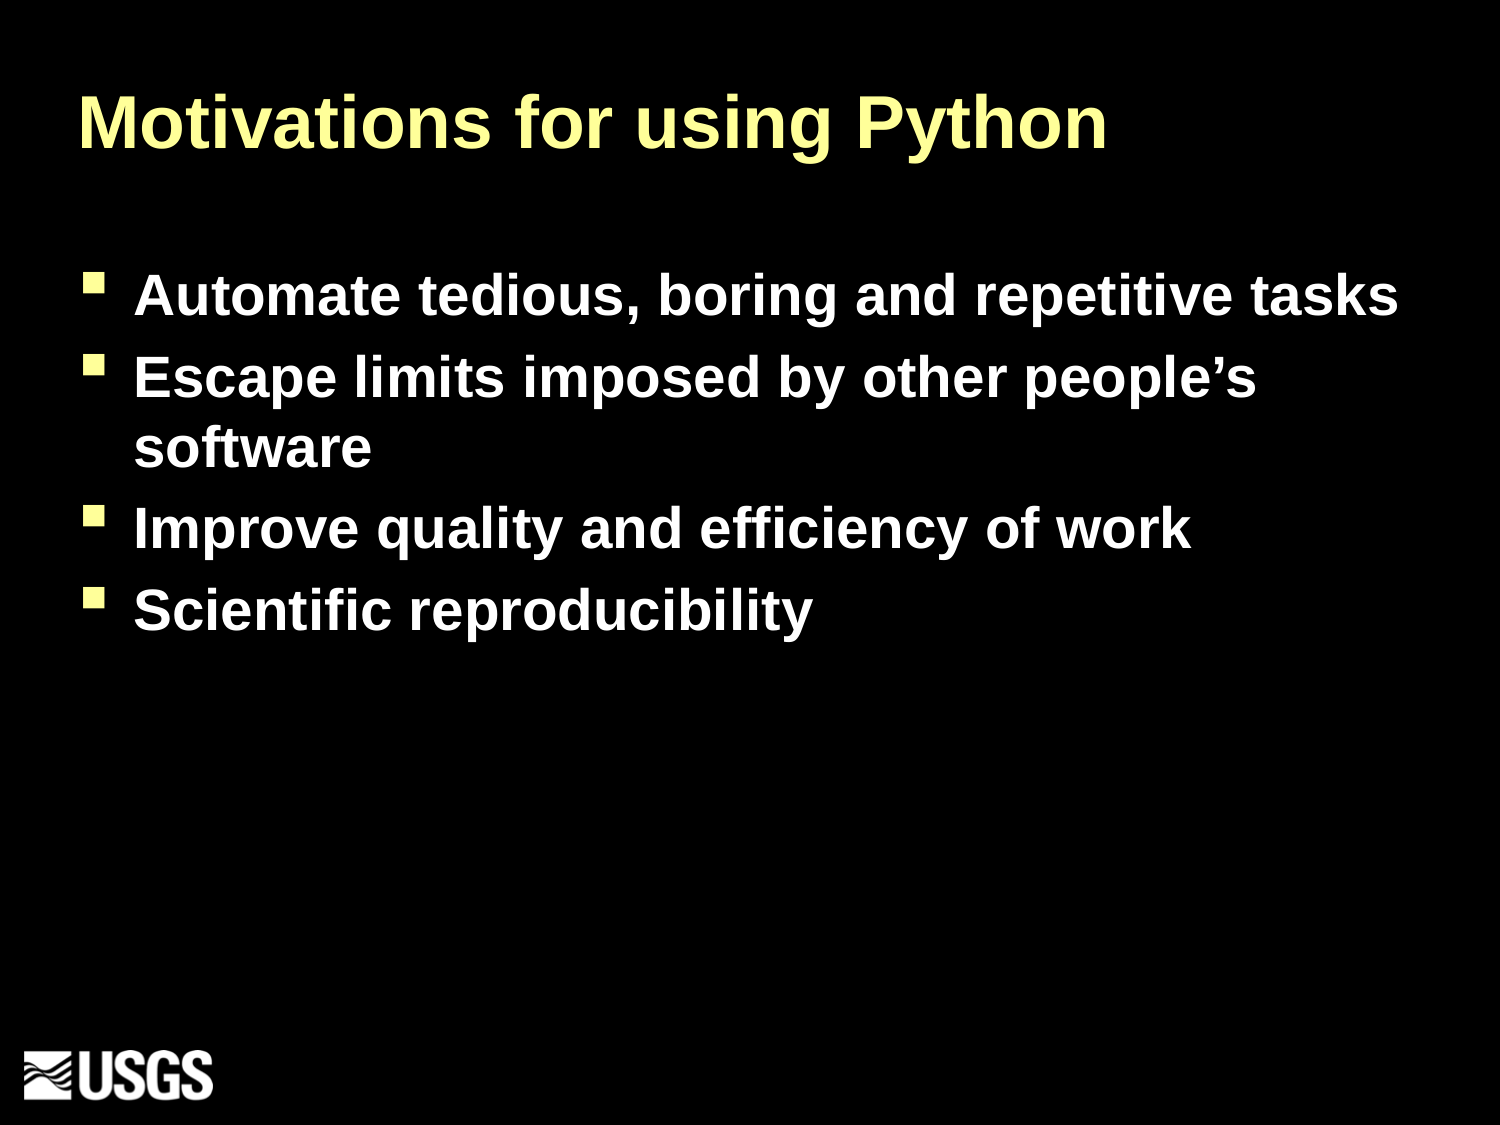

# Motivations for using Python
Automate tedious, boring and repetitive tasks
Escape limits imposed by other people’s software
Improve quality and efficiency of work
Scientific reproducibility